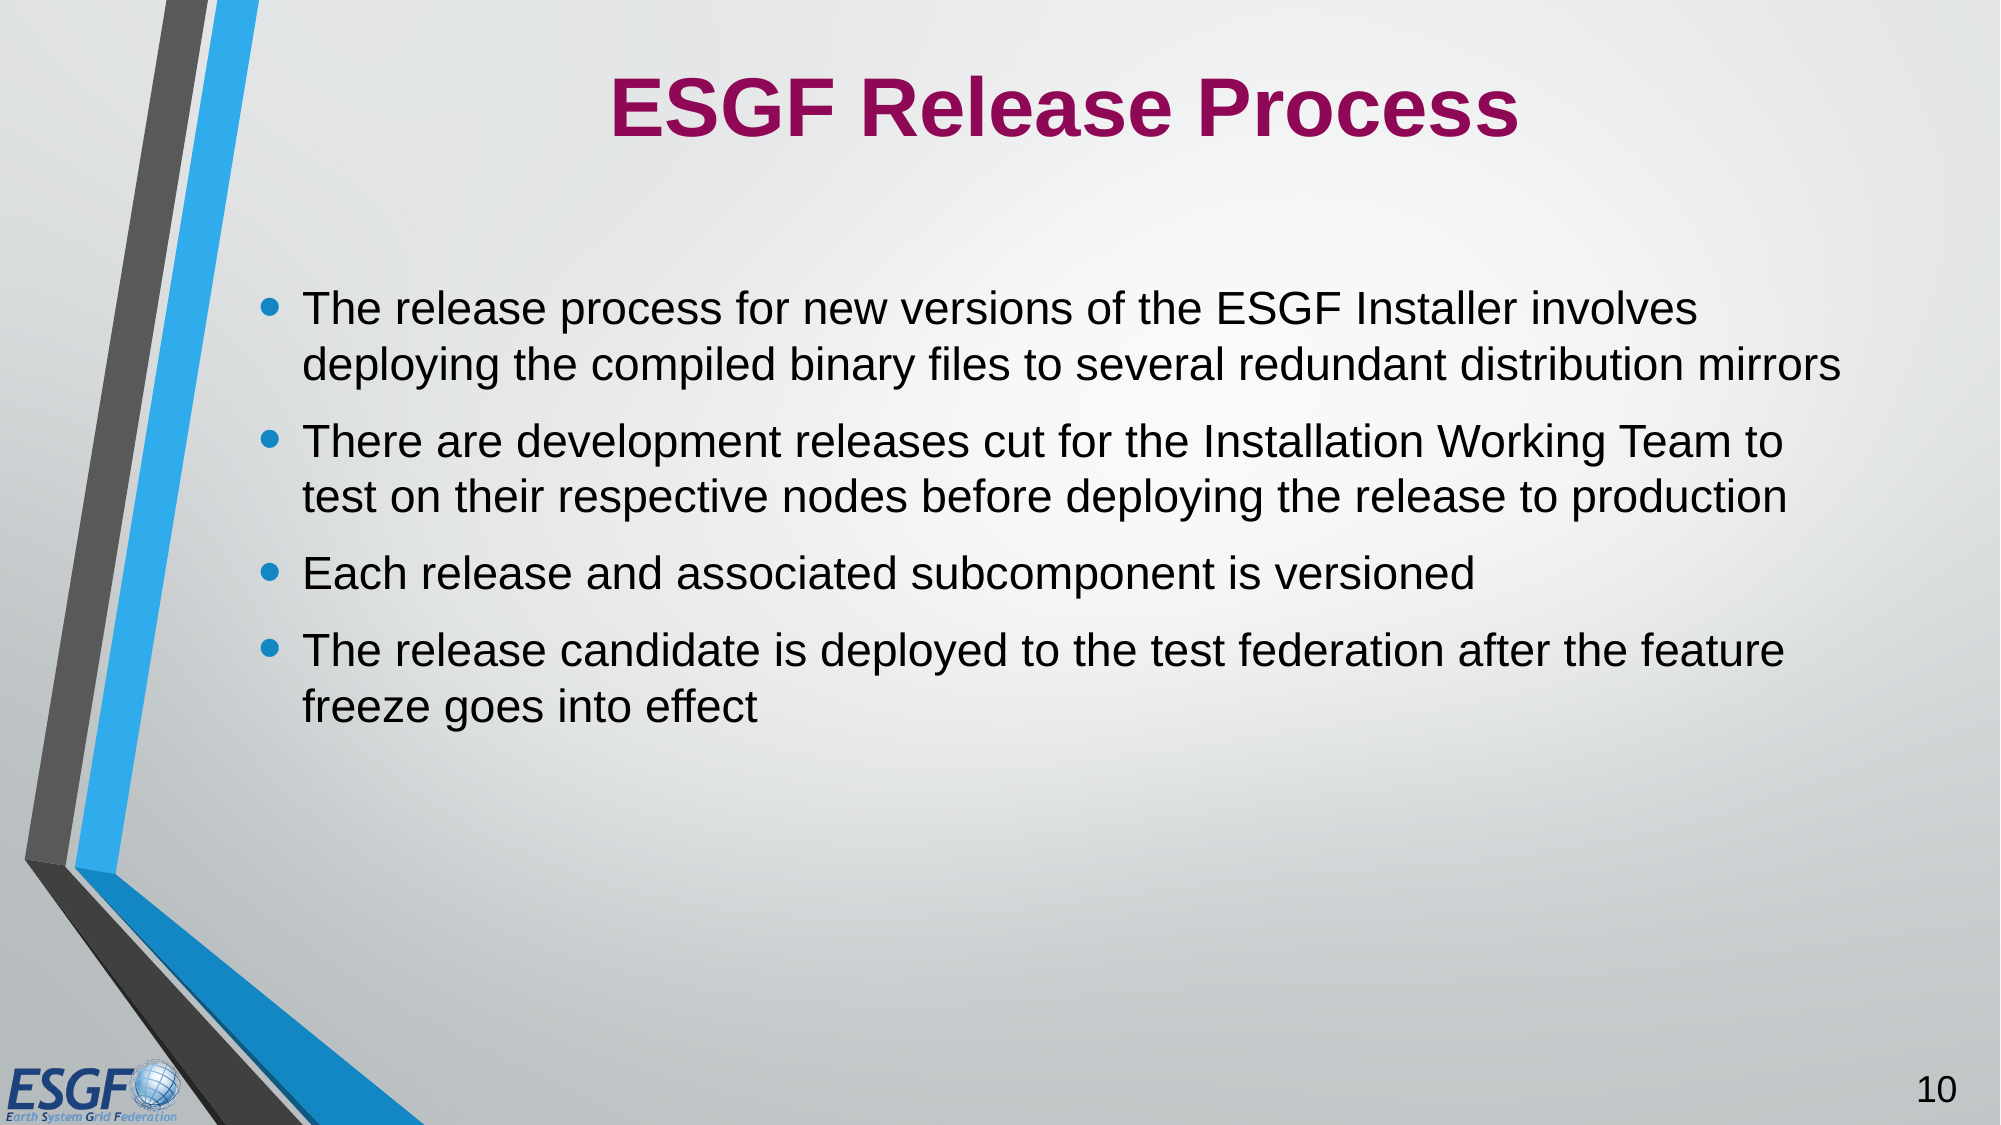

# ESGF Release Process
The release process for new versions of the ESGF Installer involves deploying the compiled binary files to several redundant distribution mirrors
There are development releases cut for the Installation Working Team to test on their respective nodes before deploying the release to production
Each release and associated subcomponent is versioned
The release candidate is deployed to the test federation after the feature freeze goes into effect